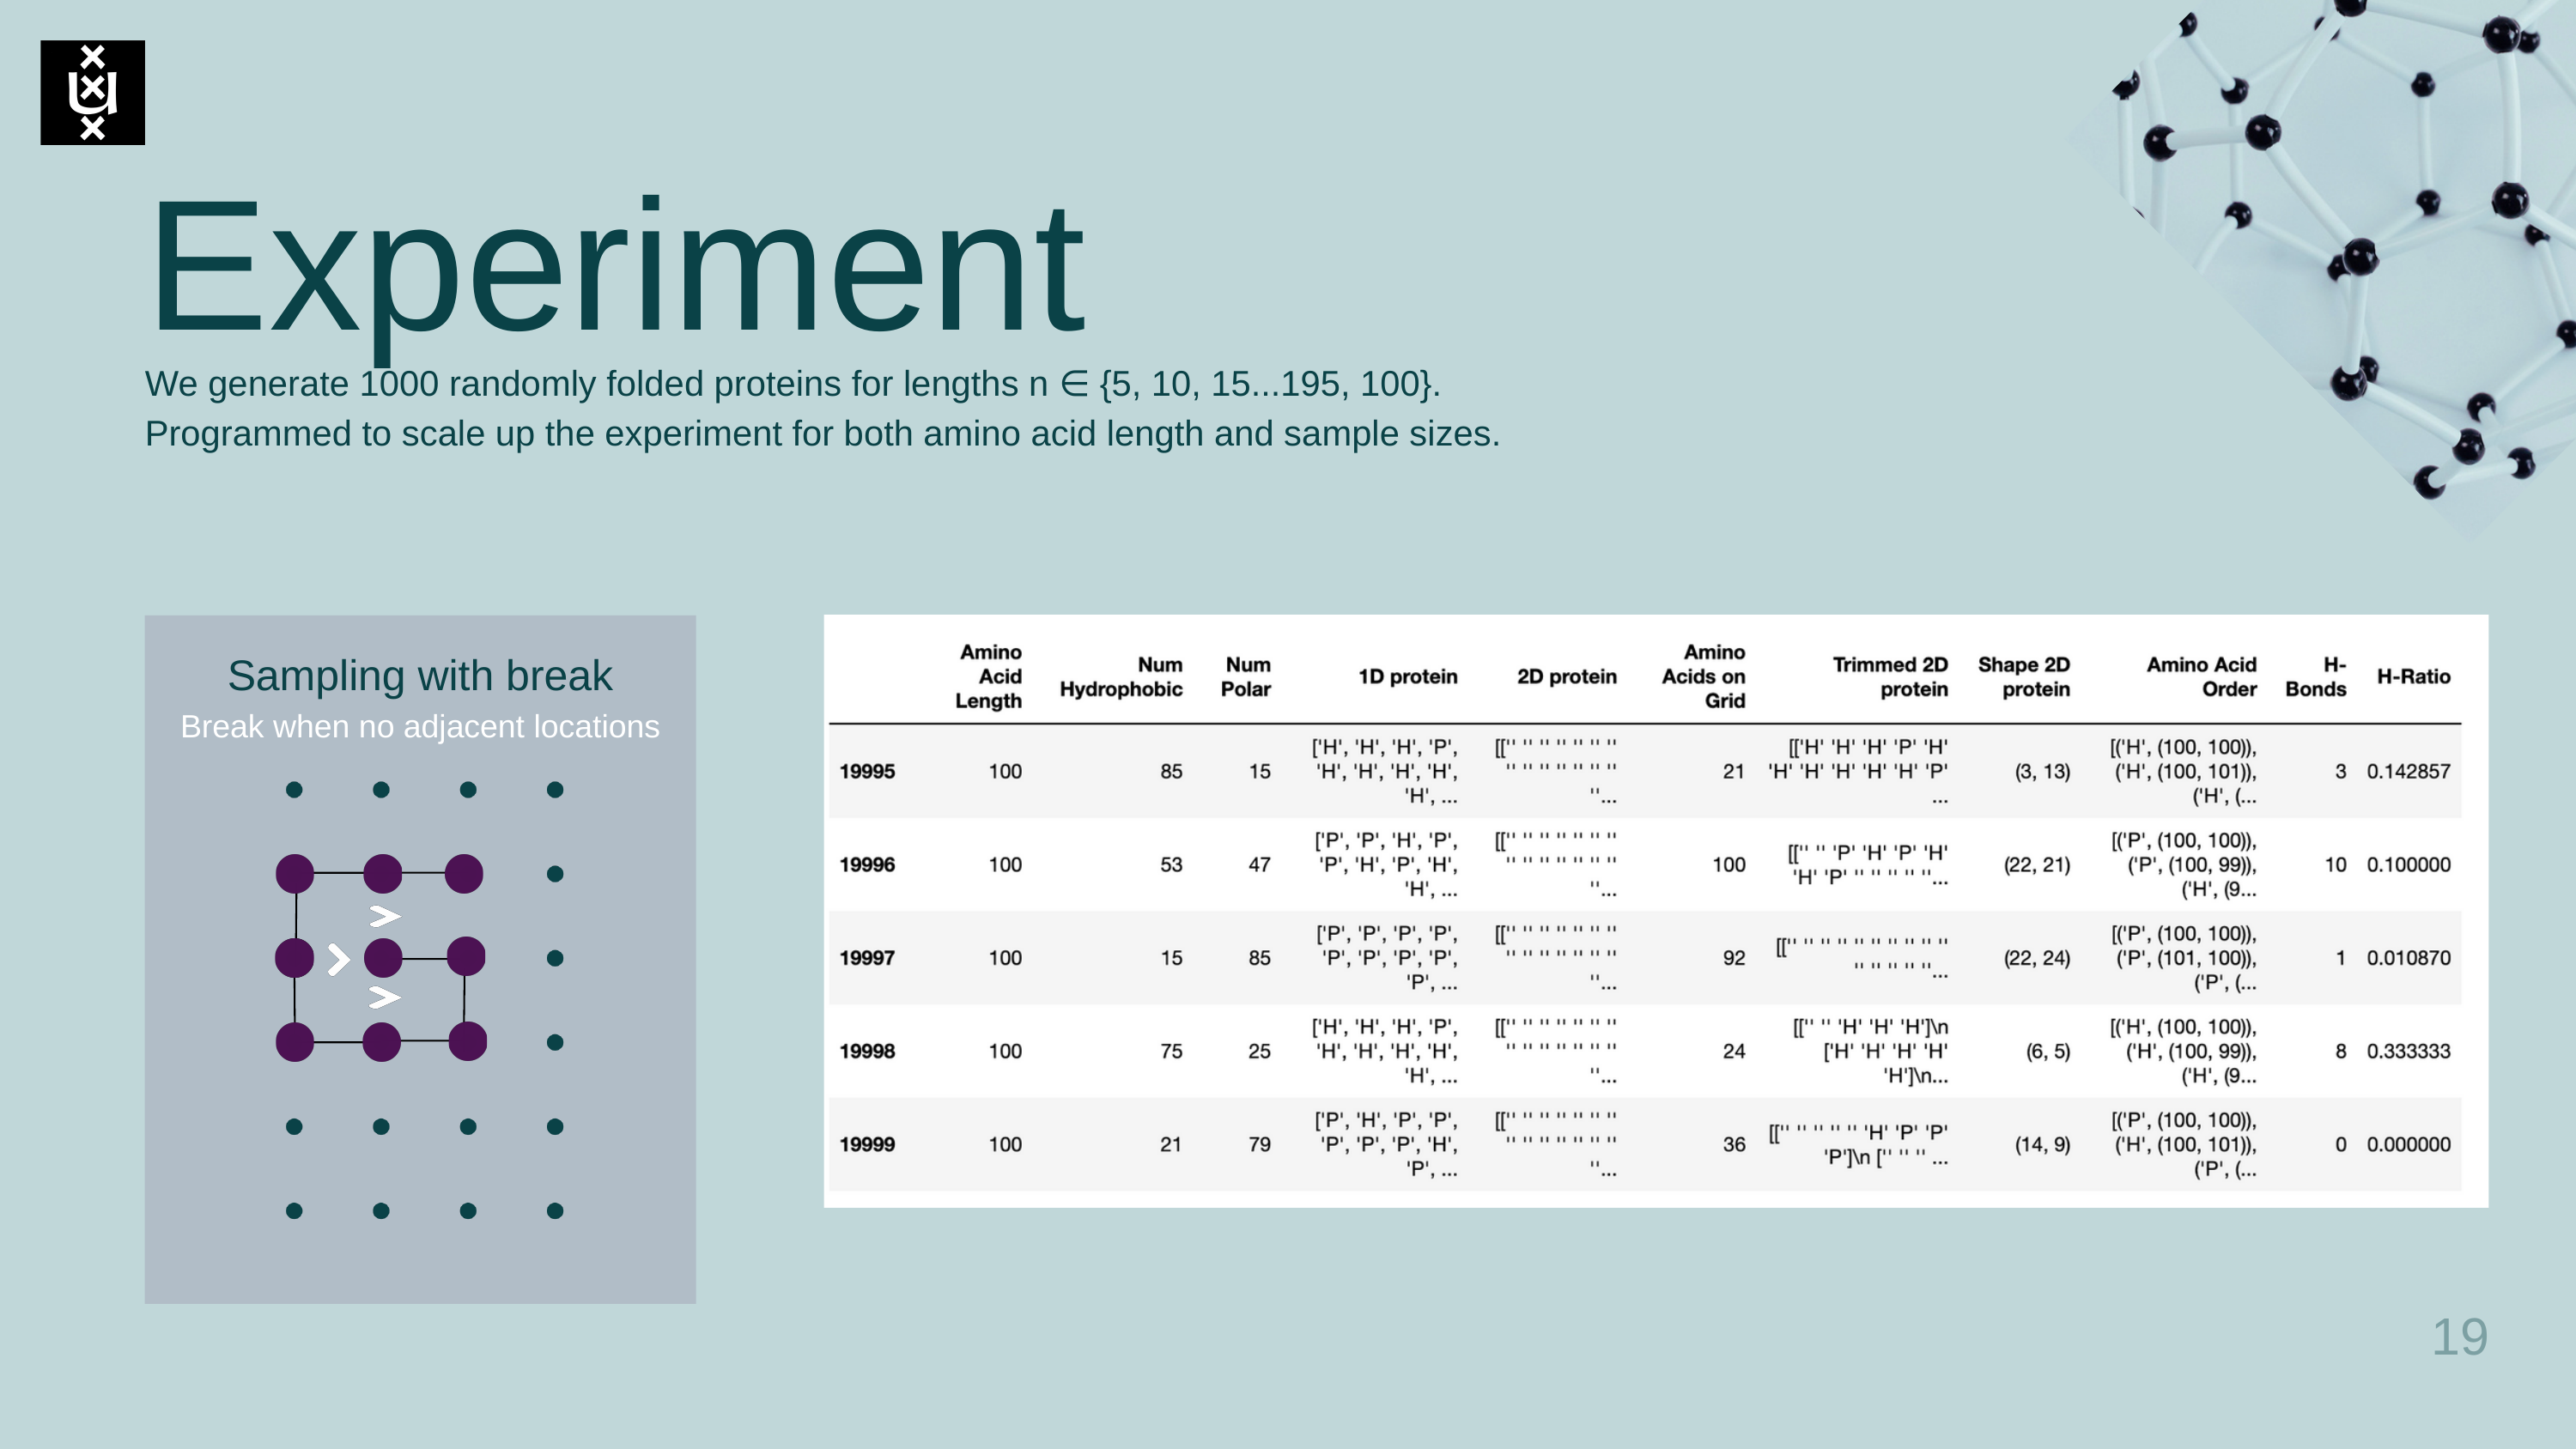

Experiment
We generate 1000 randomly folded proteins for lengths n ∈ {5, 10, 15...195, 100}.
Programmed to scale up the experiment for both amino acid length and sample sizes.

Sampling with break
Break when no adjacent locations

19